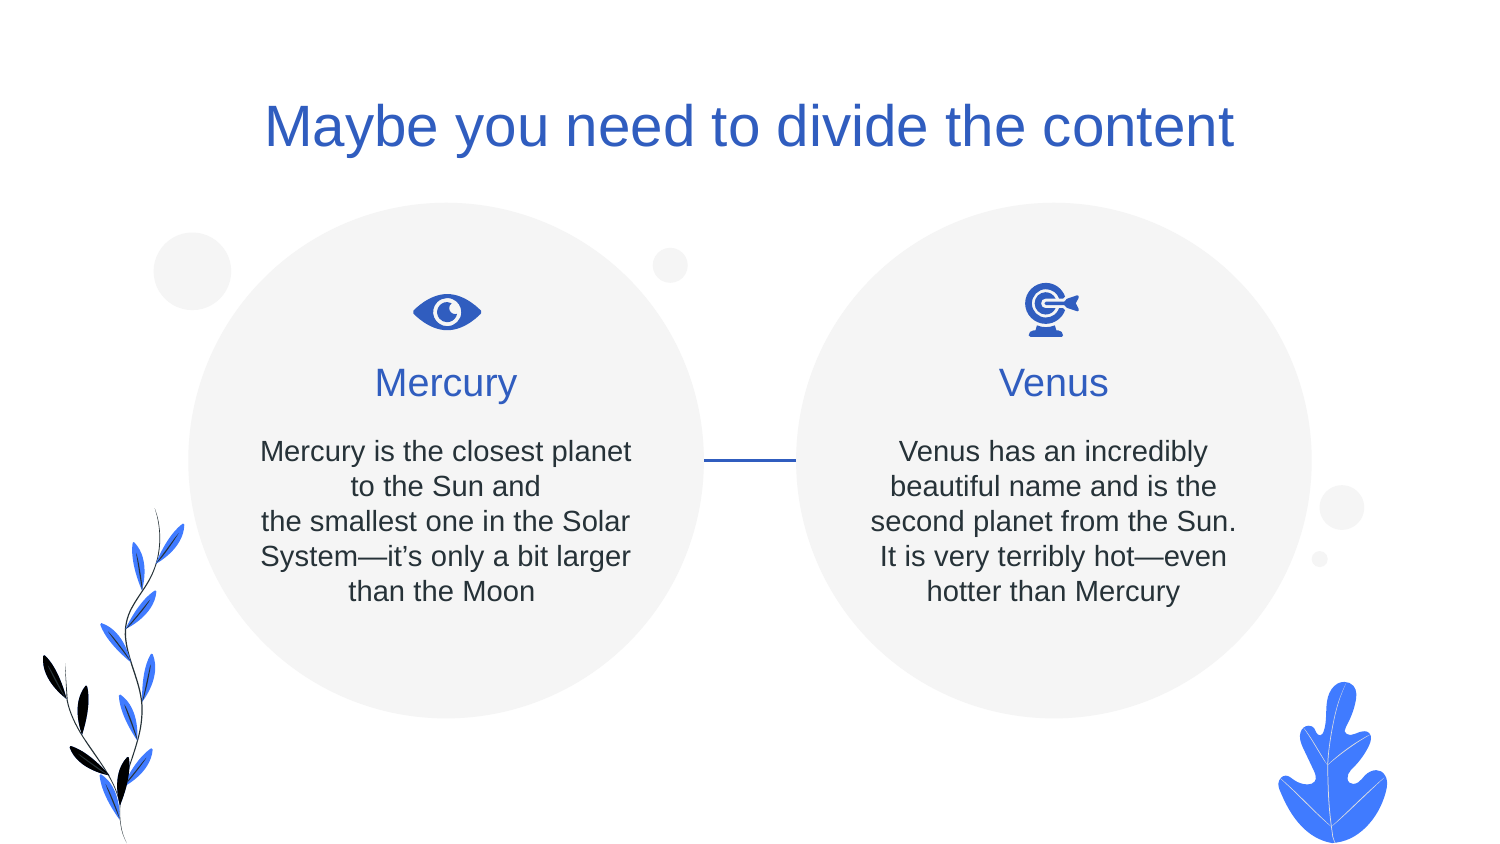

# Maybe you need to divide the content

Mercury
Venus
Mercury is the closest planet to the Sun and
the smallest one in the Solar System—it’s only a bit larger than the Moon
Venus has an incredibly beautiful name and is the second planet from the Sun. It is very terribly hot—even hotter than Mercury